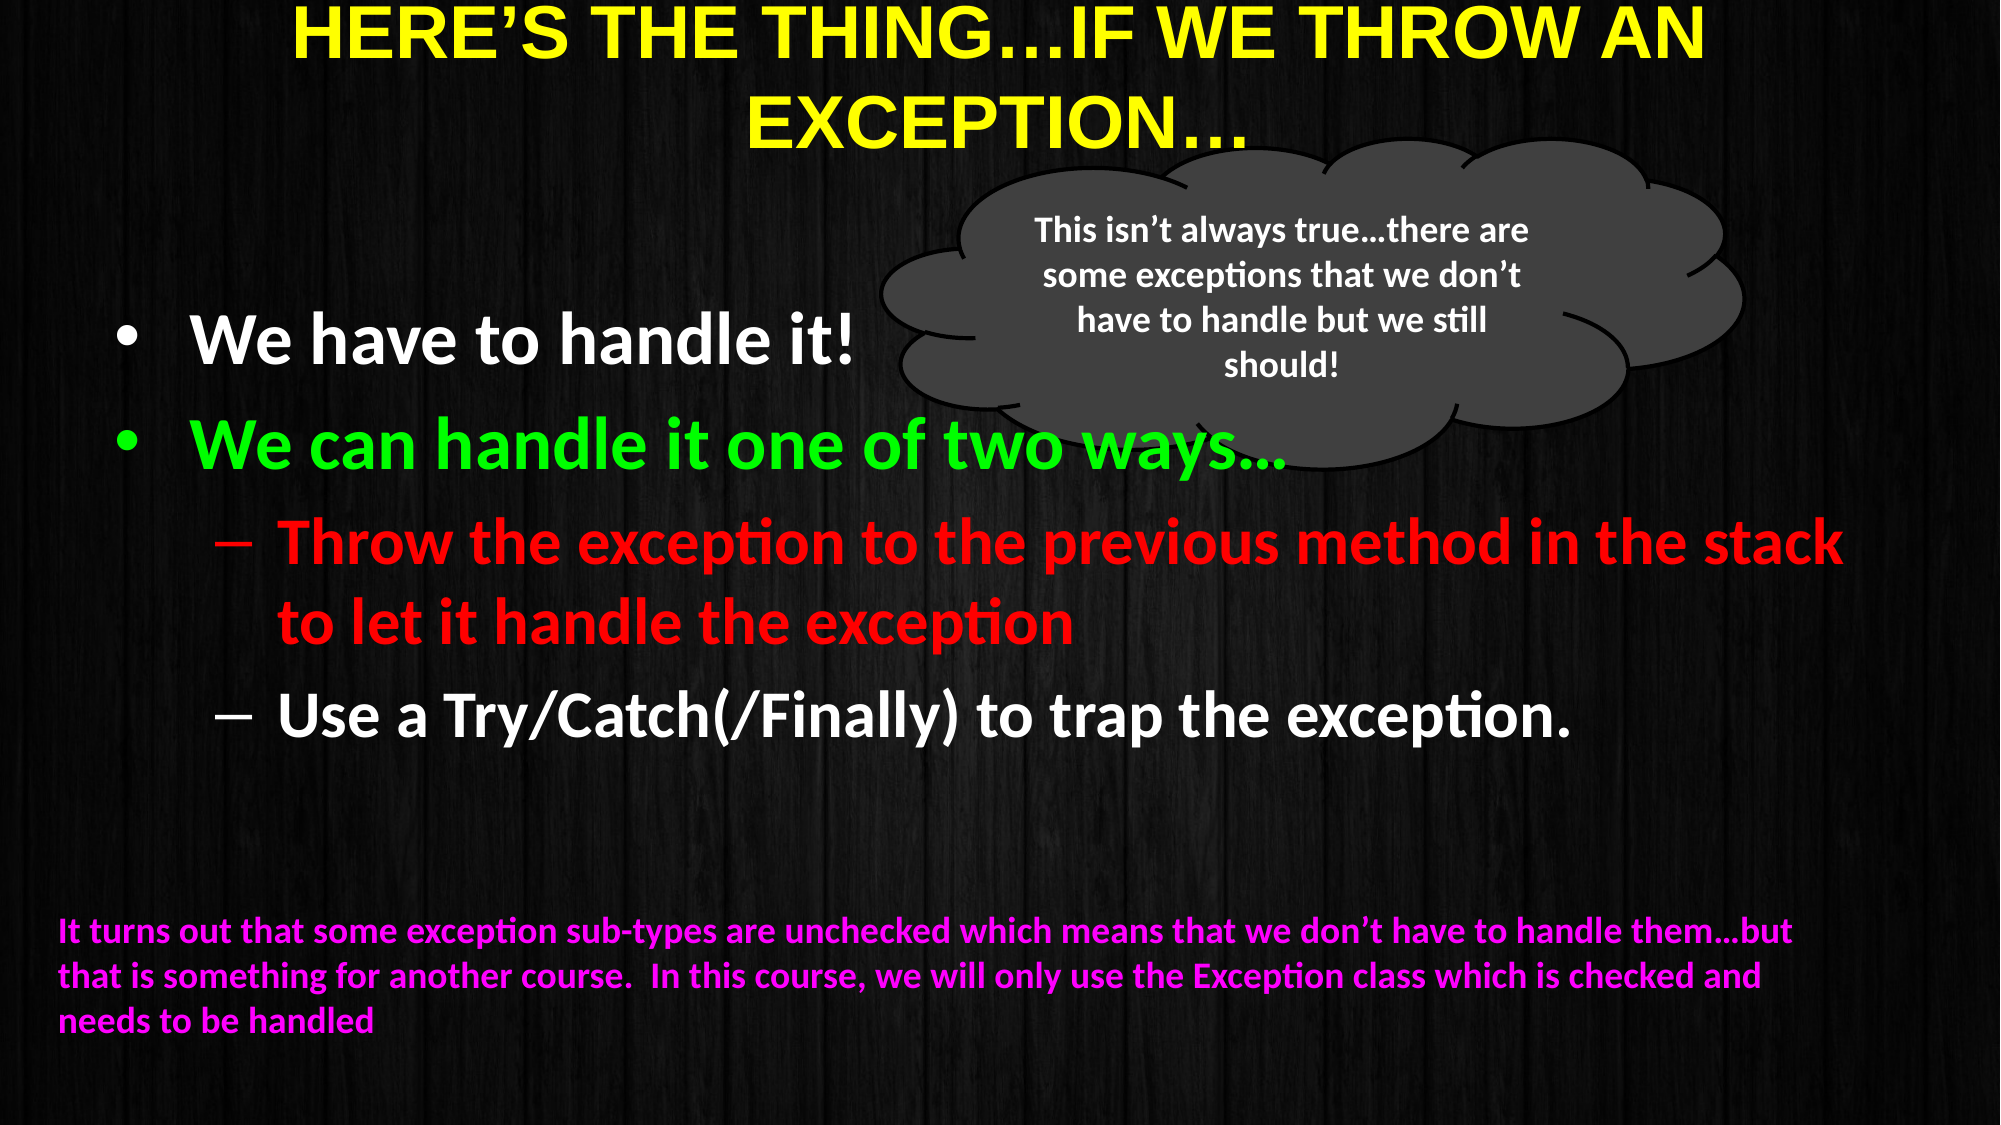

# Here’s the thing…if we throw an exception…
This isn’t always true…there are some exceptions that we don’t have to handle but we still should!
We have to handle it!
We can handle it one of two ways…
Throw the exception to the previous method in the stack to let it handle the exception
Use a Try/Catch(/Finally) to trap the exception.
It turns out that some exception sub-types are unchecked which means that we don’t have to handle them…but that is something for another course.  In this course, we will only use the Exception class which is checked and needs to be handled